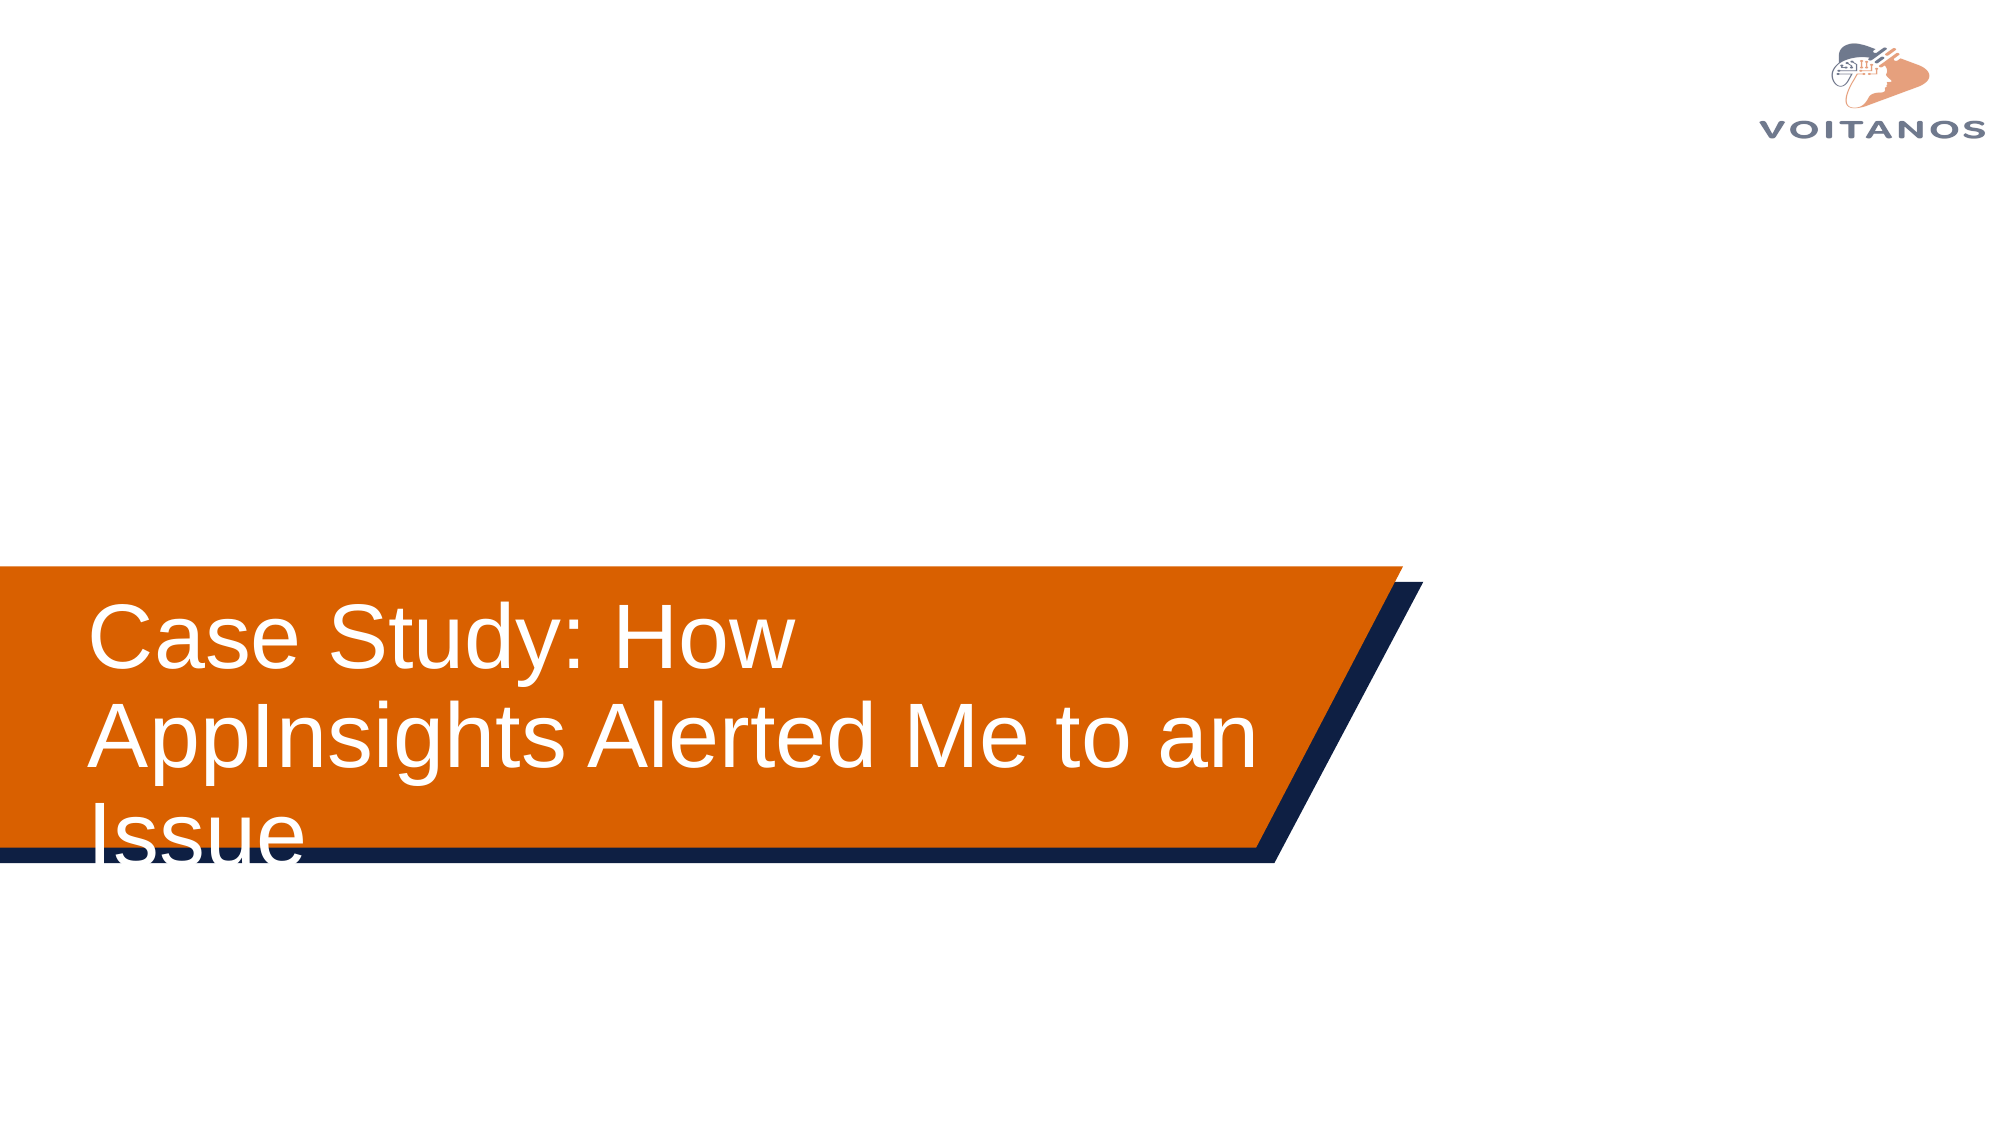

Case Study: How AppInsights Alerted Me to an Issue